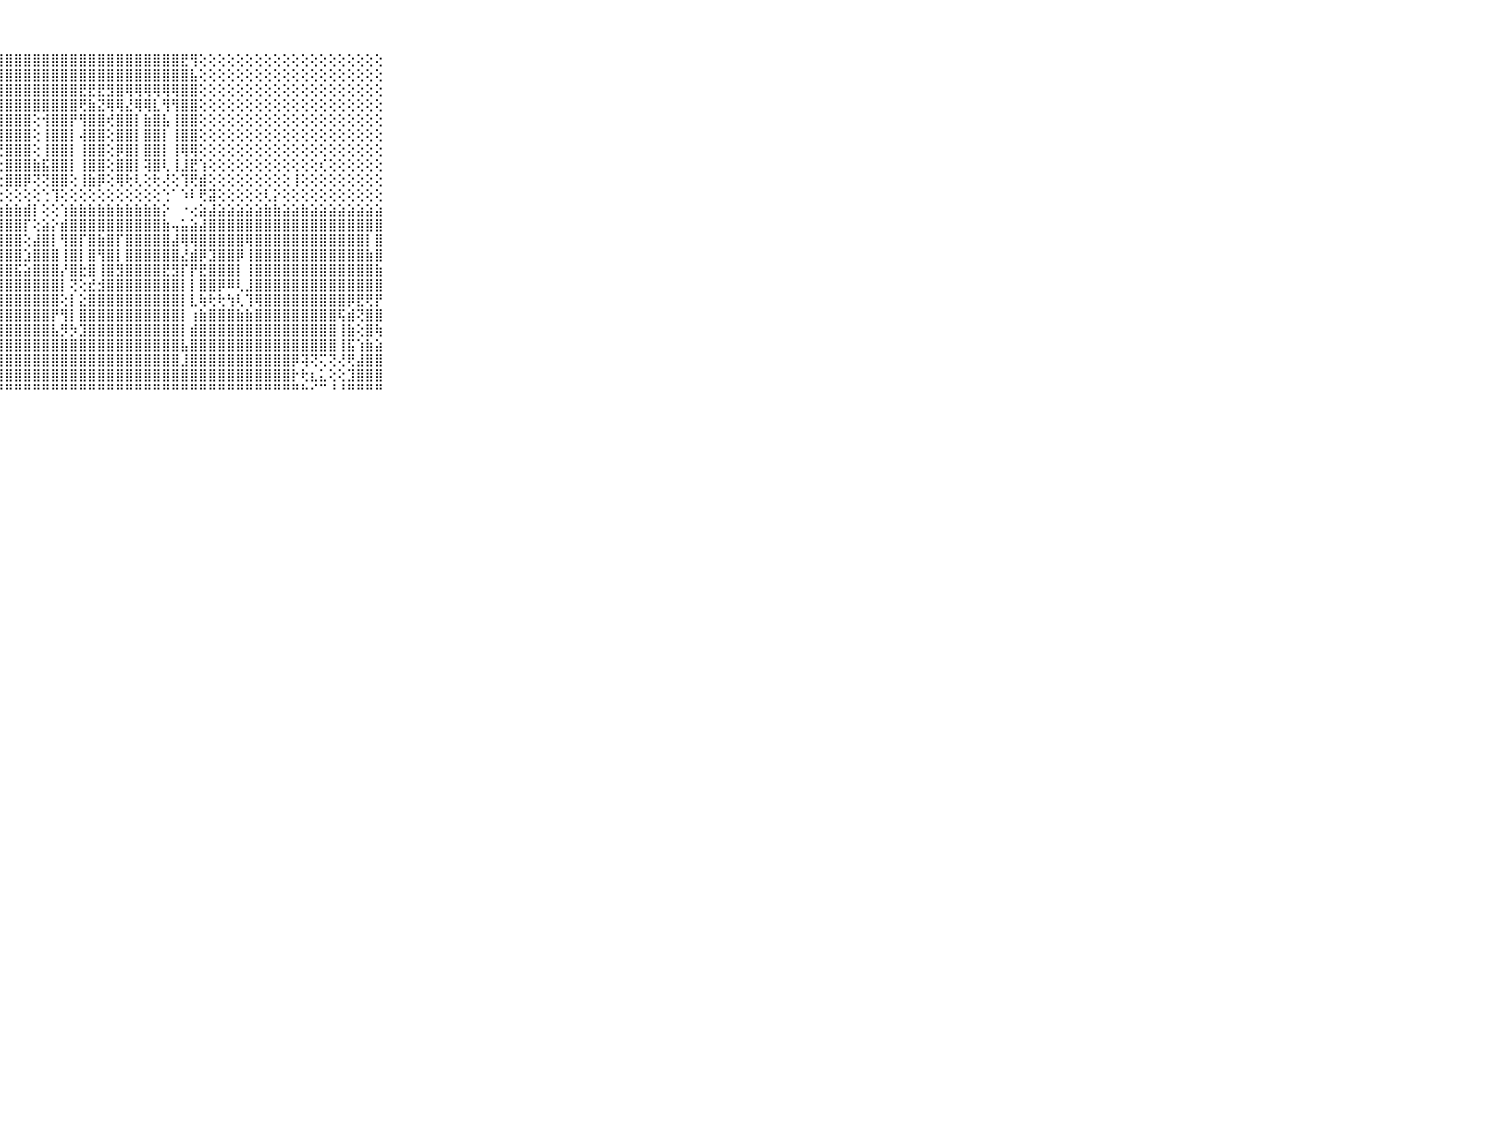

⠀⠀⠀⠀⠀⠀⠀⠀⠀⠀⠀⣿⣿⣿⣿⣿⣿⣿⣿⣿⣿⣿⣿⣿⣿⣿⣿⣿⣿⣿⣿⣿⣿⣿⣿⣿⣿⣿⣿⣿⣿⣿⣿⣿⣿⣿⣿⣟⢻⢕⢕⢕⢕⢕⢕⢕⢕⢕⢕⢕⢕⢕⢕⢕⢕⢕⢕⢕⢕⠀⠀⠀⠀⠀⠀⠀⠀⠀⠀⠀⠀
⠀⠀⠀⠀⠀⠀⠀⠀⠀⠀⠀⣿⣿⣿⣿⣿⣿⣿⣿⣿⣿⣿⣿⣿⣿⣿⣿⣿⣿⣿⣿⣿⣿⣿⣿⣿⣿⣿⣿⣿⣿⣿⣿⣿⣿⣿⣿⣿⣧⢕⢕⢕⢕⢕⢕⢕⢕⢕⢕⢕⢕⢕⢕⢕⢕⢕⢕⢕⢕⠀⠀⠀⠀⠀⠀⠀⠀⠀⠀⠀⠀
⠀⠀⠀⠀⠀⠀⠀⠀⠀⠀⠀⣿⡟⢿⣿⣿⣿⣿⣿⣿⣿⣿⣿⣿⣿⣿⣿⣿⣿⣿⣿⣿⣿⣿⣿⣿⣟⣟⣟⣻⣿⢿⢿⢿⢿⢿⢿⣿⣿⢕⢕⢕⢕⢕⢕⢕⢕⢕⢕⢕⢕⢕⢕⢕⢕⢕⢕⢕⢕⠀⠀⠀⠀⠀⠀⠀⠀⠀⠀⠀⠀
⠀⠀⠀⠀⠀⠀⠀⠀⠀⠀⠀⣿⣿⢸⣿⣿⣿⣿⣟⣿⣿⣿⣿⣿⣿⣿⣿⣿⣿⣿⣿⣿⣿⣿⣿⣿⢟⣷⣝⢿⢿⣜⢿⢿⣇⢻⢻⣿⣿⢕⢕⢕⢕⢕⢕⢕⢕⢕⢕⢕⢕⢕⢕⢕⢕⢕⢕⢕⢕⠀⠀⠀⠀⠀⠀⠀⠀⠀⠀⠀⠀
⠀⠀⠀⠀⠀⠀⠀⠀⠀⠀⠀⣿⣿⢜⣿⣿⣿⡿⢕⢺⣿⣿⣿⢸⣿⣿⣿⢽⣿⣿⣿⢕⢺⣿⣿⡟⢻⣿⣿⢞⣿⣿⡇⣷⣿⣧⢸⣿⣿⢕⢕⢕⢕⢕⢕⢕⢕⢕⢕⢕⢕⢕⢕⢕⢕⢕⢕⢕⢕⠀⠀⠀⠀⠀⠀⠀⠀⠀⠀⠀⠀
⠀⠀⠀⠀⠀⠀⠀⠀⠀⠀⠀⣿⣿⢕⣿⣿⣿⡇⢕⢸⣿⣿⣿⢸⣿⣿⣿⢹⣿⣿⣿⢕⢸⣿⣿⡇⢼⣿⣿⢕⣿⣿⡇⣿⣿⡇⢸⣿⣿⢕⢕⢕⢕⢕⢕⢕⢕⢕⢕⢕⢕⢕⢕⢕⢕⢕⢕⢕⢕⠀⠀⠀⠀⠀⠀⠀⠀⠀⠀⠀⠀
⠀⠀⠀⠀⠀⠀⠀⠀⠀⠀⠀⣿⣿⢕⣿⣿⣿⡇⢕⢾⣿⣿⣿⢜⣿⣿⣿⢜⣿⣿⣿⢕⢸⣿⣿⡇⢸⣿⣿⢕⡿⣿⡇⣿⣿⡇⢸⢿⢿⢕⢕⢕⢕⢕⢕⢕⢕⢕⢕⢕⢕⢕⢕⢕⢕⢕⢕⢕⢕⠀⠀⠀⠀⠀⠀⠀⠀⠀⠀⠀⠀
⠀⠀⠀⠀⠀⠀⠀⠀⠀⠀⠀⣿⣿⢕⣿⣿⣿⣇⢕⢸⣿⣿⣿⢸⣿⣿⣿⢕⣿⣿⣿⣷⣯⣿⣿⡇⢸⣿⣿⢕⣿⣿⡇⢽⣿⢇⢸⣸⣟⢱⢕⢕⢕⢕⢕⢕⢕⢕⢕⢕⢕⢕⢎⢕⢕⢕⢕⢕⢕⠀⠀⠀⠀⠀⠀⠀⠀⠀⠀⠀⠀
⠀⠀⠀⠀⠀⠀⠀⠀⠀⠀⠀⢿⣿⢕⣿⣿⣿⣇⢕⡸⣿⣿⣿⢕⣿⣿⣿⢕⣿⣿⡿⢝⢝⣿⣿⢕⢸⣷⡿⢕⢿⢗⢇⢕⢗⢜⢕⢹⢟⣾⢕⢕⢕⢕⢕⢕⢕⢕⢕⢸⢕⢕⢕⢕⢕⢕⢕⢕⢕⠀⠀⠀⠀⠀⠀⠀⠀⠀⠀⠀⠀
⠀⠀⠀⠀⠀⠀⠀⠀⠀⠀⠀⢕⣕⢕⢕⢕⢜⢕⢕⢜⢏⢝⢕⢜⢝⢝⢕⢕⢕⢕⢕⢕⢑⢹⢕⢕⢕⢕⢕⢕⢕⢕⢕⢕⢕⢑⠁⠱⠇⢟⣽⢕⢕⢕⢕⢕⢇⡕⢕⢕⢕⢕⢕⢕⢕⢕⢕⢕⢕⠀⠀⠀⠀⠀⠀⠀⠀⠀⠀⠀⠀
⠀⠀⠀⠀⠀⠀⠀⠀⠀⠀⠀⣷⣷⣷⣷⣷⣷⣷⣷⣷⣷⣷⣷⣷⣷⣷⣷⣷⣷⣷⣾⡇⢕⢕⢱⣷⣷⣷⣷⣷⣷⣷⣷⣷⣷⡕⠀⠐⢔⣵⣼⣵⣵⣵⣵⣵⣷⣷⣵⣵⣷⣵⣵⣵⣵⣵⣵⣵⣵⠀⠀⠀⠀⠀⠀⠀⠀⠀⠀⠀⠀
⠀⠀⠀⠀⠀⠀⠀⠀⠀⠀⠀⣿⣿⣿⣿⣿⣿⣿⣿⣿⣿⣿⣿⣿⣿⣿⣿⣿⣿⣿⡏⢕⣵⡕⣾⣿⣿⣿⣿⣿⣿⣿⣿⣿⣿⣷⢤⣥⣵⣼⣿⣿⣿⣿⣿⣿⣿⣿⣿⣿⣿⣿⣿⣿⣿⣿⣿⣿⣿⠀⠀⠀⠀⠀⠀⠀⠀⠀⠀⠀⠀
⠀⠀⠀⠀⠀⠀⠀⠀⠀⠀⠀⣿⣿⣿⣿⣿⣿⣿⣿⣿⣿⣿⣿⣿⣿⣿⣿⣿⣿⣿⢕⣼⣿⡇⢻⣿⡏⣿⣷⣿⡏⣿⣿⣿⣿⣿⣼⢿⢿⣿⣿⣿⣿⣿⢿⣿⣿⣿⣿⣿⣿⣿⣿⣿⣿⣿⣿⡇⣿⠀⠀⠀⠀⠀⠀⠀⠀⠀⠀⠀⠀
⠀⠀⠀⠀⠀⠀⠀⠀⠀⠀⠀⣿⣿⣿⣿⣿⣿⣿⣿⣿⣿⣿⣿⣿⣿⣿⣿⣿⣿⣿⣱⣿⣿⣿⢸⣿⡇⣿⢻⣿⡇⣿⣿⣿⣿⣿⣿⣜⣾⡿⣹⣿⣿⡿⢸⣿⣿⣿⣿⣿⣿⣿⣿⣿⣿⣿⣿⣷⣿⠀⠀⠀⠀⠀⠀⠀⠀⠀⠀⠀⠀
⠀⠀⠀⠀⠀⠀⠀⠀⠀⠀⠀⣿⣿⣿⣿⣿⣿⣿⣿⣿⣿⣿⣿⣿⣿⣿⣿⣿⣿⣯⣵⣿⣿⣿⡜⣿⣗⣿⢸⣿⣻⣿⣿⣿⣿⣟⣻⡏⡟⣟⣿⣿⣿⡇⢸⣿⣿⣿⣿⣿⣿⣿⣿⣿⣿⣿⣿⣿⣷⠀⠀⠀⠀⠀⠀⠀⠀⠀⠀⠀⠀
⠀⠀⠀⠀⠀⠀⠀⠀⠀⠀⠀⣿⣿⣿⣿⣿⣿⣿⣿⣿⣿⣿⣿⣿⣿⣿⣿⣿⣿⣿⣿⣿⣿⣿⡇⢝⢕⣞⣺⣿⣿⣿⣿⣿⣿⣿⣿⡇⡇⣿⣿⡿⠿⢇⣸⣿⣿⣿⣿⣿⣿⣿⣿⣿⣿⣿⣿⣿⣿⠀⠀⠀⠀⠀⠀⠀⠀⠀⠀⠀⠀
⠀⠀⠀⠀⠀⠀⠀⠀⠀⠀⠀⣿⣿⣿⣿⣿⣿⣿⣿⣿⣿⣿⣿⣿⣿⣿⣿⣿⣿⣿⣿⣿⣿⣿⢕⡇⣕⣿⣿⣿⣿⣿⣿⣿⣿⣿⣿⡇⣇⢷⢗⢗⢳⢇⢹⢿⣿⣿⣿⣿⣿⣿⣿⣿⣿⡿⣟⢟⡟⠀⠀⠀⠀⠀⠀⠀⠀⠀⠀⠀⠀
⠀⠀⠀⠀⠀⠀⠀⠀⠀⠀⠀⣿⣿⣿⣿⣿⣿⣿⣿⣿⣿⣿⣿⣿⣿⣿⣿⣿⣿⣿⣿⣿⣿⡟⢻⡇⣿⣿⣿⣿⣿⣿⣿⣿⣿⣿⣿⡇⢰⣷⣿⣿⣿⣷⣷⣿⣿⣿⣿⣿⣿⣿⣿⣿⢯⣾⢝⣿⣿⠀⠀⠀⠀⠀⠀⠀⠀⠀⠀⠀⠀
⠀⠀⠀⠀⠀⠀⠀⠀⠀⠀⠀⣿⣿⣿⣿⣿⣿⣿⣿⣿⣿⣿⣿⣿⣿⣿⣿⣿⣿⣿⣿⣿⣿⣧⡻⡳⣹⣿⣿⣿⣿⣿⣿⣿⣿⣿⣿⡇⣾⣿⣿⣿⣿⣿⣿⣿⣿⣿⣿⣿⣿⣿⣿⣿⢸⣷⢕⣿⢷⠀⠀⠀⠀⠀⠀⠀⠀⠀⠀⠀⠀
⠀⠀⠀⠀⠀⠀⠀⠀⠀⠀⠀⣿⣿⣿⣿⣿⣿⣿⣿⣿⣿⣿⣿⣿⣿⣿⣿⣿⣿⣿⣿⣿⣿⣿⣿⣿⣿⣿⣿⣿⣿⣿⣿⣿⣿⣿⣿⣧⣿⣿⣿⣿⣿⣿⣿⣿⣿⣿⣿⣿⣿⣿⣿⣿⢸⣯⢱⣷⣵⠀⠀⠀⠀⠀⠀⠀⠀⠀⠀⠀⠀
⠀⠀⠀⠀⠀⠀⠀⠀⠀⠀⠀⣿⣿⣿⣿⣿⣿⣿⣿⣿⣿⣿⣿⣿⣿⣿⣿⣿⣿⣿⣿⣿⣿⣿⣿⣿⣿⣿⣿⣿⣿⣿⣿⣿⣿⣿⣿⣸⣿⣿⣿⣿⣿⣿⣿⣿⣿⣿⣿⡿⢽⢝⢍⢝⢜⢟⣼⣿⣿⠀⠀⠀⠀⠀⠀⠀⠀⠀⠀⠀⠀
⠀⠀⠀⠀⠀⠀⠀⠀⠀⠀⠀⣿⣿⣿⣿⣿⣿⣿⣿⣿⣿⣿⣿⣿⣿⣿⣿⣿⣿⣿⣿⣿⣿⣿⣿⣿⣿⣿⣿⣿⣿⣿⣿⣿⣿⣿⣿⣿⣿⣿⣿⣿⣿⣿⣿⣿⣿⣿⣿⡗⢗⣆⣅⢕⢕⣹⣿⣿⣿⠀⠀⠀⠀⠀⠀⠀⠀⠀⠀⠀⠀
⠀⠀⠀⠀⠀⠀⠀⠀⠀⠀⠀⠘⠙⠛⠛⠛⠛⠛⠛⠛⠛⠛⠛⠛⠛⠛⠛⠛⠛⠛⠛⠛⠛⠛⠛⠛⠛⠛⠛⠛⠛⠛⠛⠛⠛⠛⠛⠛⠛⠛⠛⠛⠛⠛⠛⠛⠛⠛⠛⠛⠓⠊⠉⠘⠘⠛⠛⠛⠛⠀⠀⠀⠀⠀⠀⠀⠀⠀⠀⠀⠀